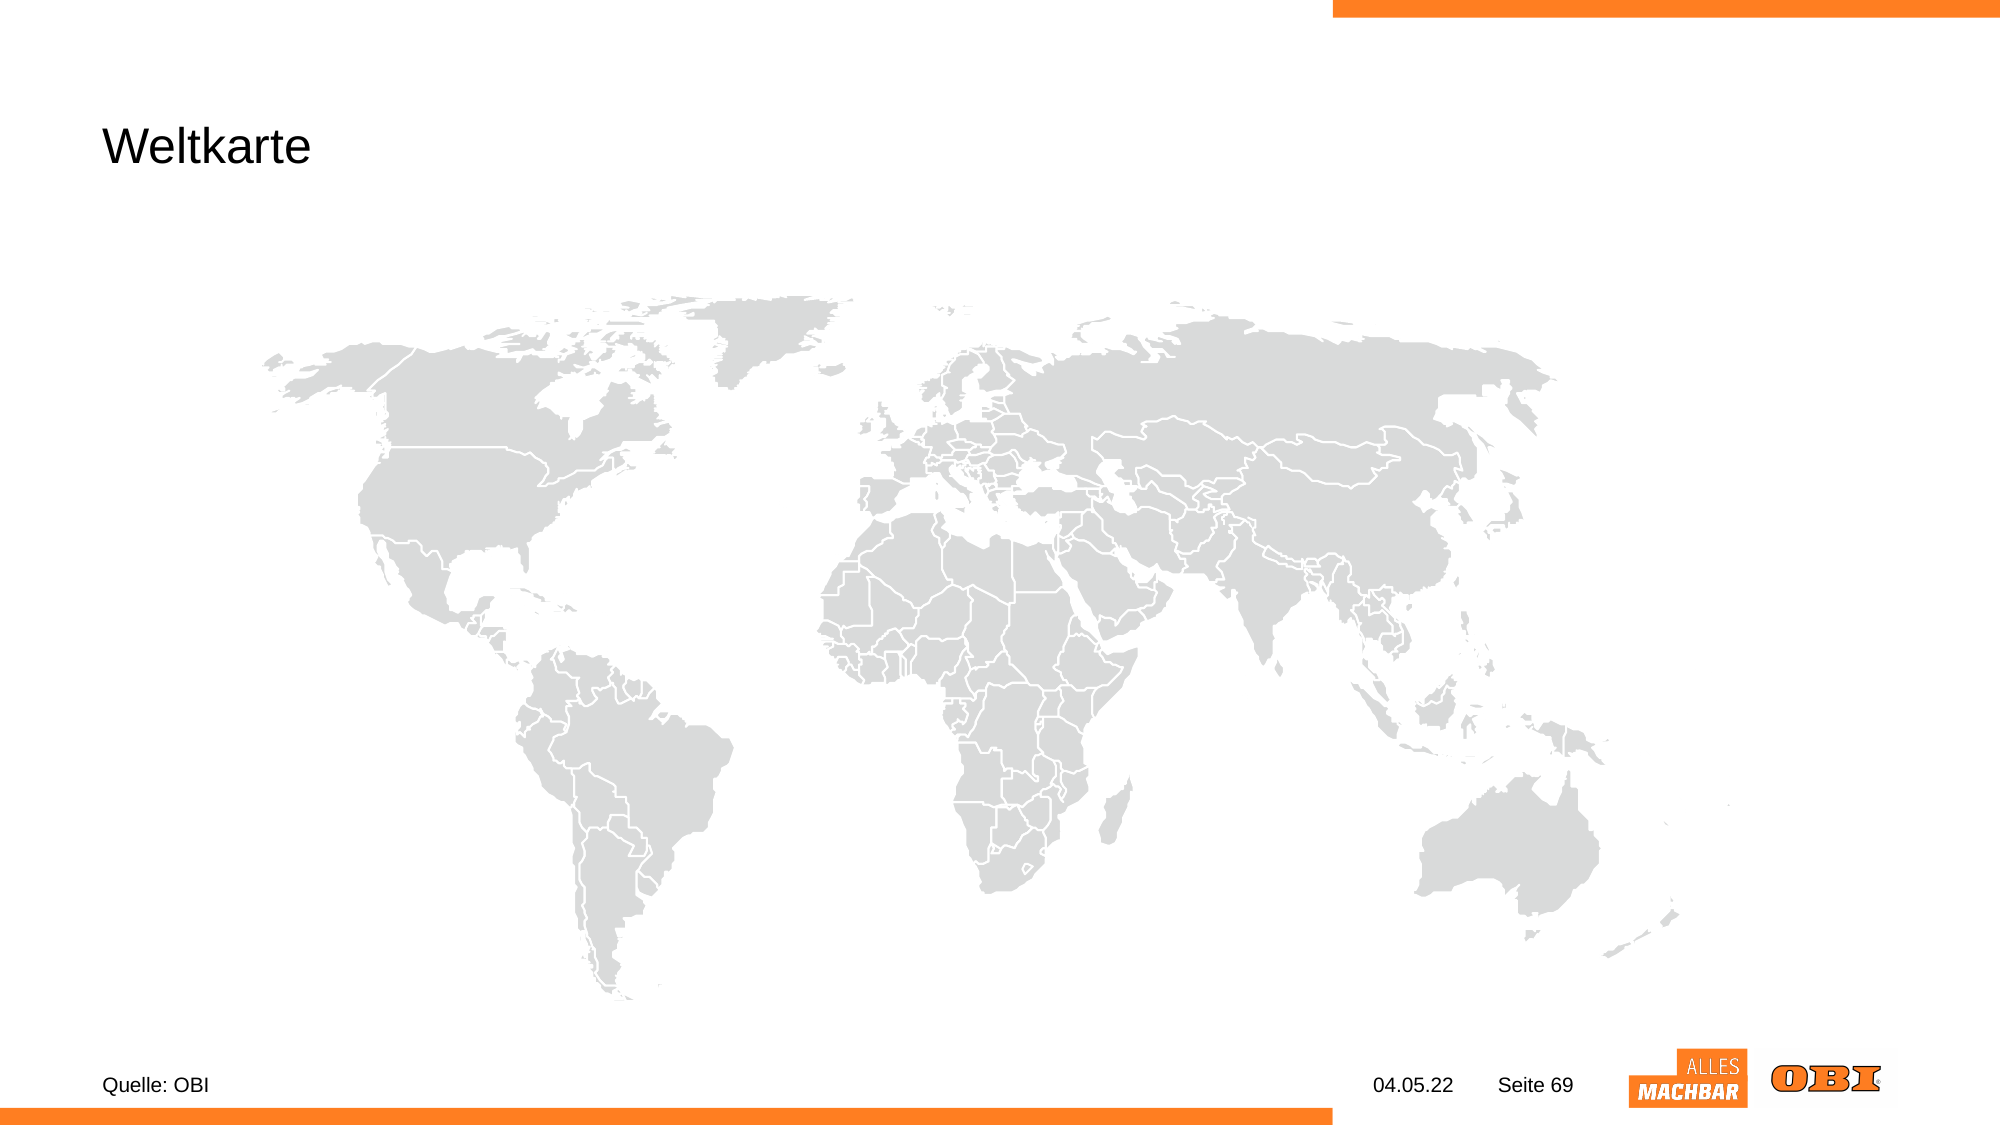

# Weltkarte

Quelle: OBI
04.05.22
Seite 69